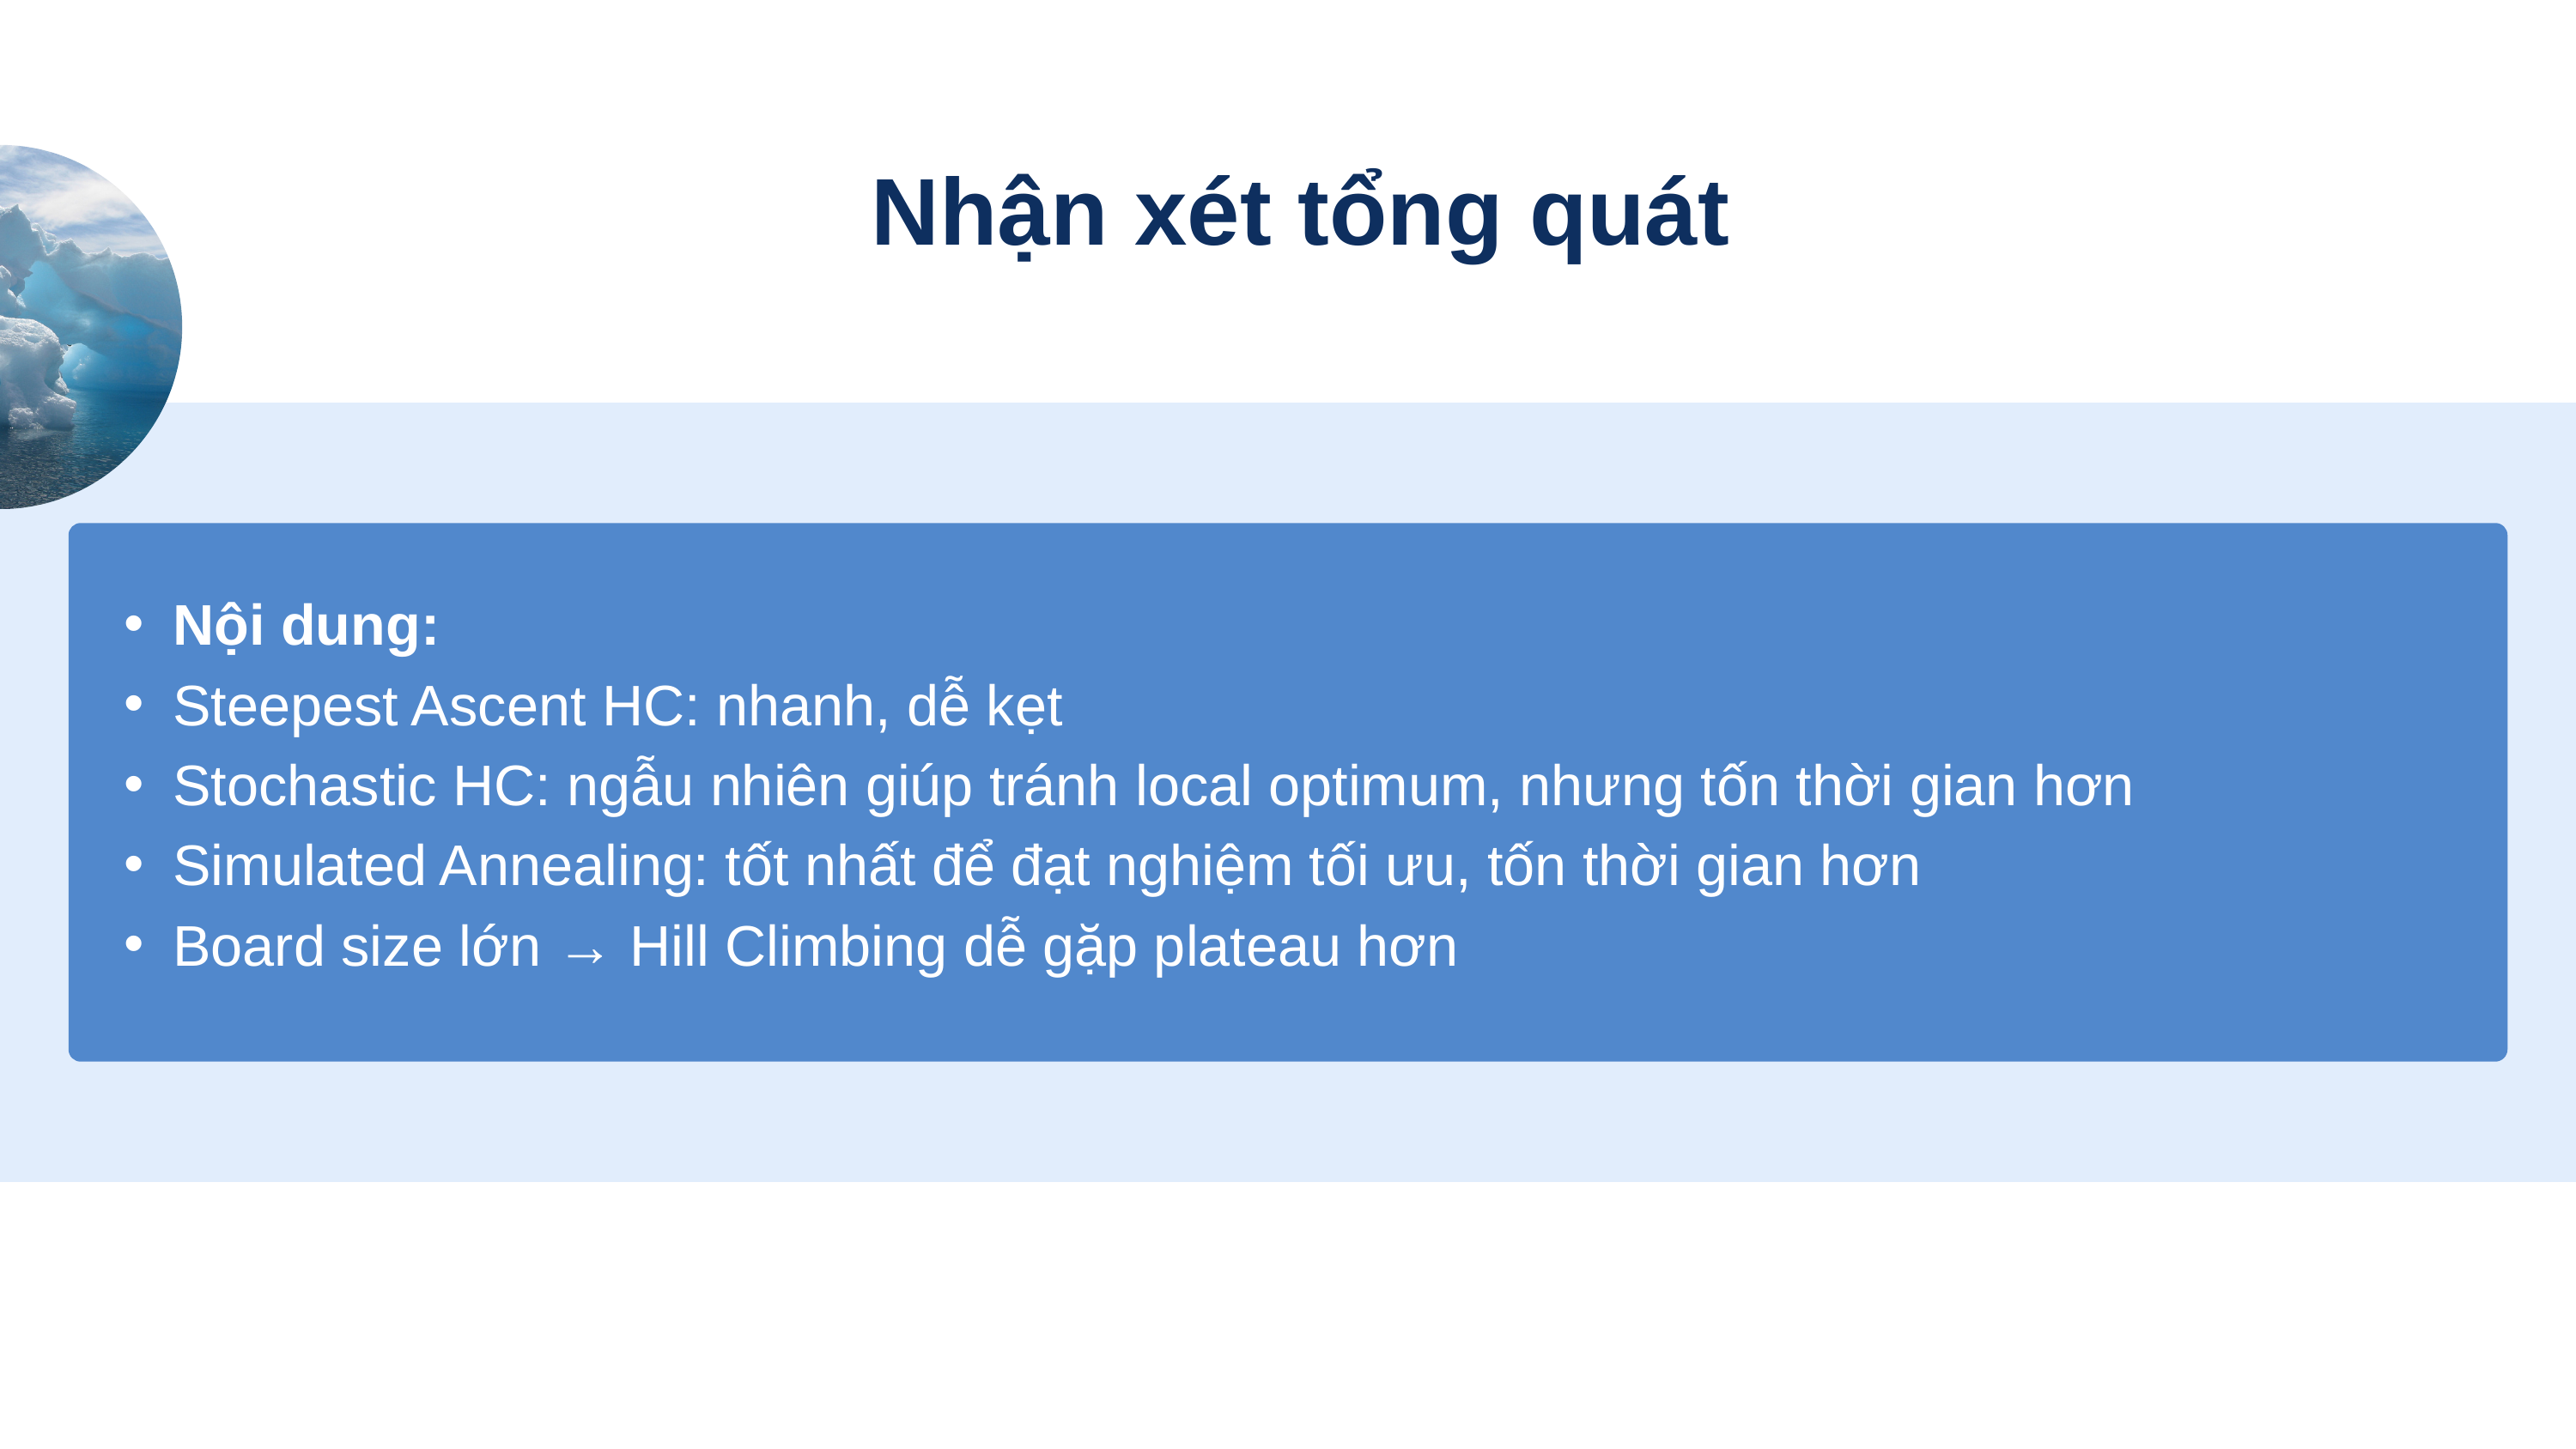

Nhận xét tổng quát

Nội dung:
Steepest Ascent HC: nhanh, dễ kẹt
Stochastic HC: ngẫu nhiên giúp tránh local optimum, nhưng tốn thời gian hơn
Simulated Annealing: tốt nhất để đạt nghiệm tối ưu, tốn thời gian hơn
Board size lớn → Hill Climbing dễ gặp plateau hơn